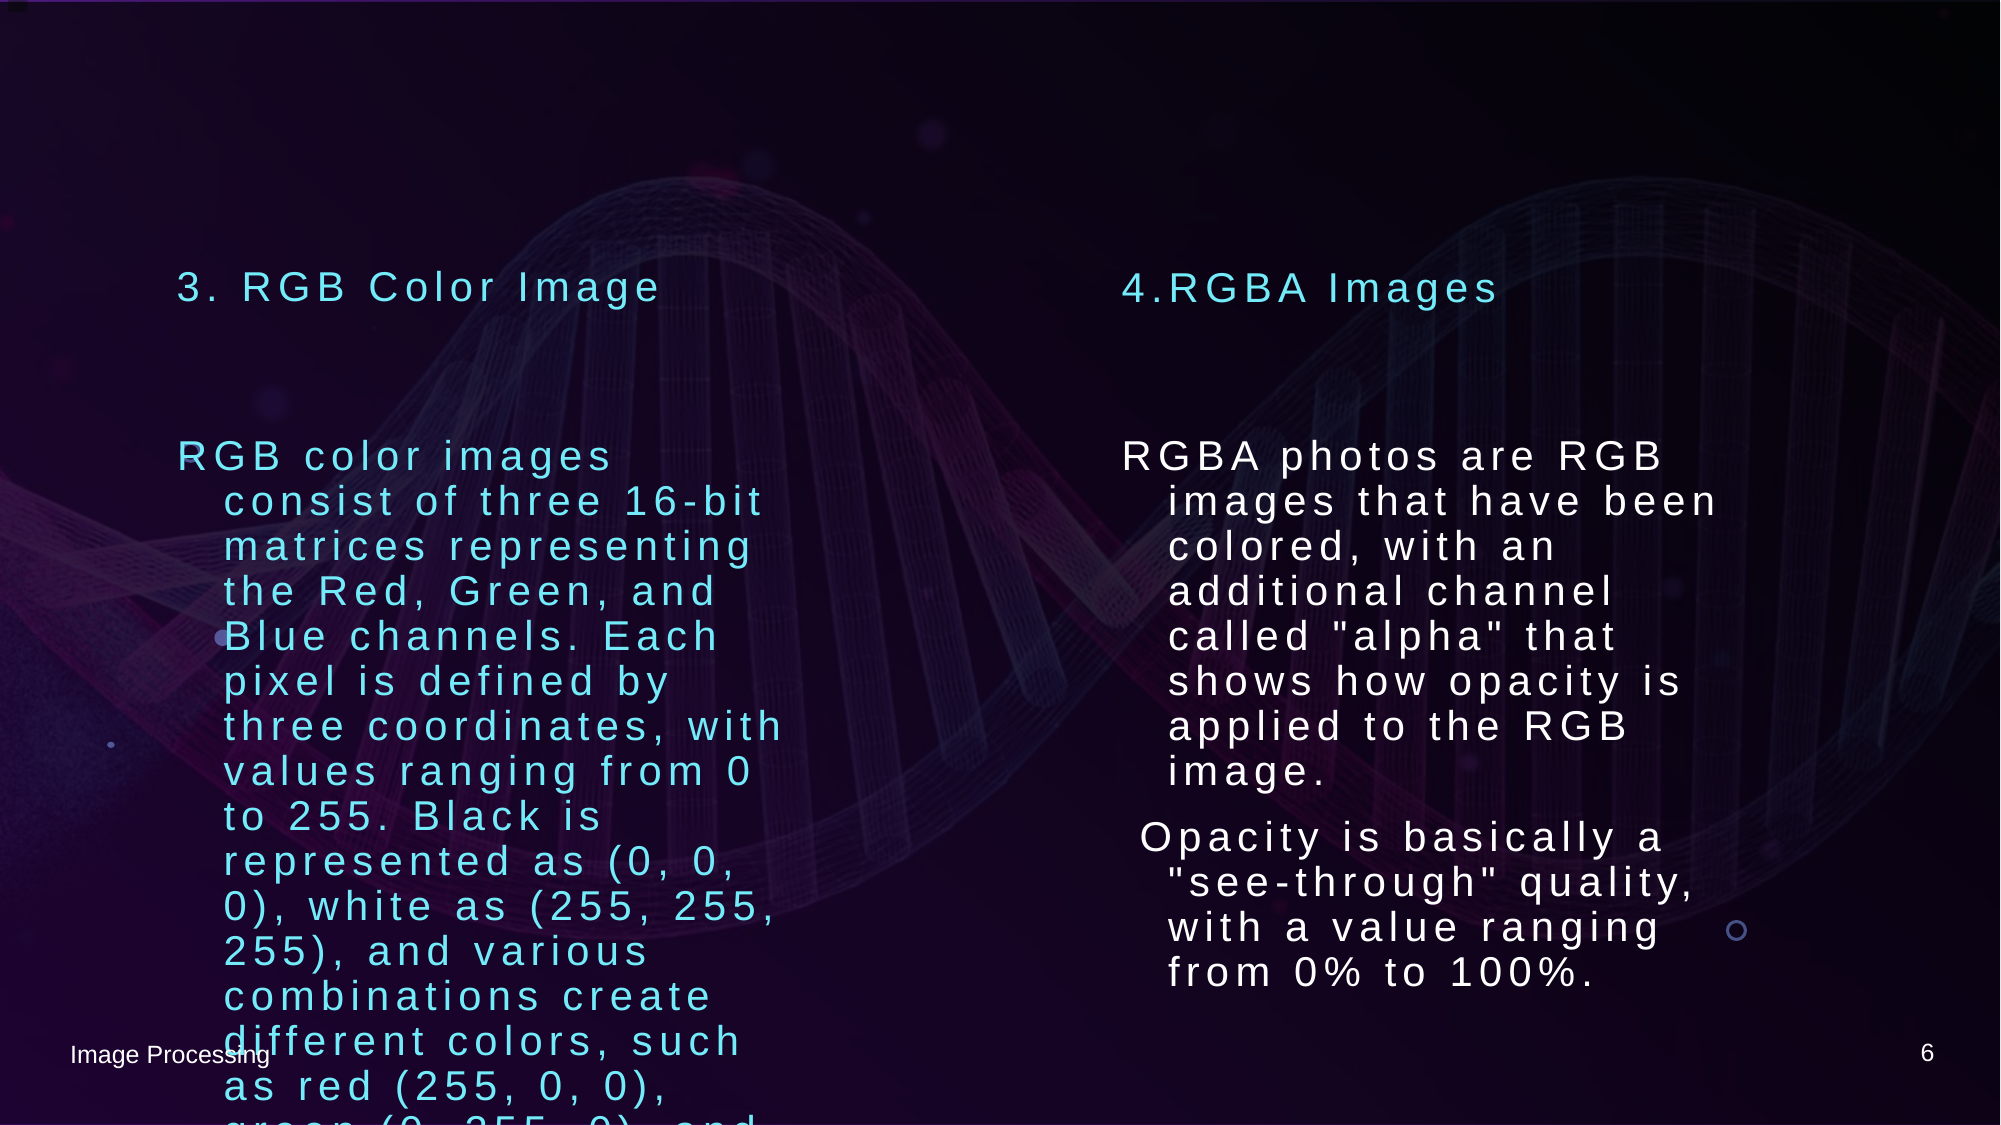

4.RGBA Images
3. RGB Color Image
RGB color images consist of three 16-bit matrices representing the Red, Green, and Blue channels. Each pixel is defined by three coordinates, with values ranging from 0 to 255. Black is represented as (0, 0, 0), white as (255, 255, 255), and various combinations create different colors, such as red (255, 0, 0), green (0, 255, 0), and blue (0, 0, 255).
RGBA photos are RGB images that have been colored, with an additional channel called "alpha" that shows how opacity is applied to the RGB image.
 Opacity is basically a "see-through" quality, with a value ranging from 0% to 100%.

6
Image Processing